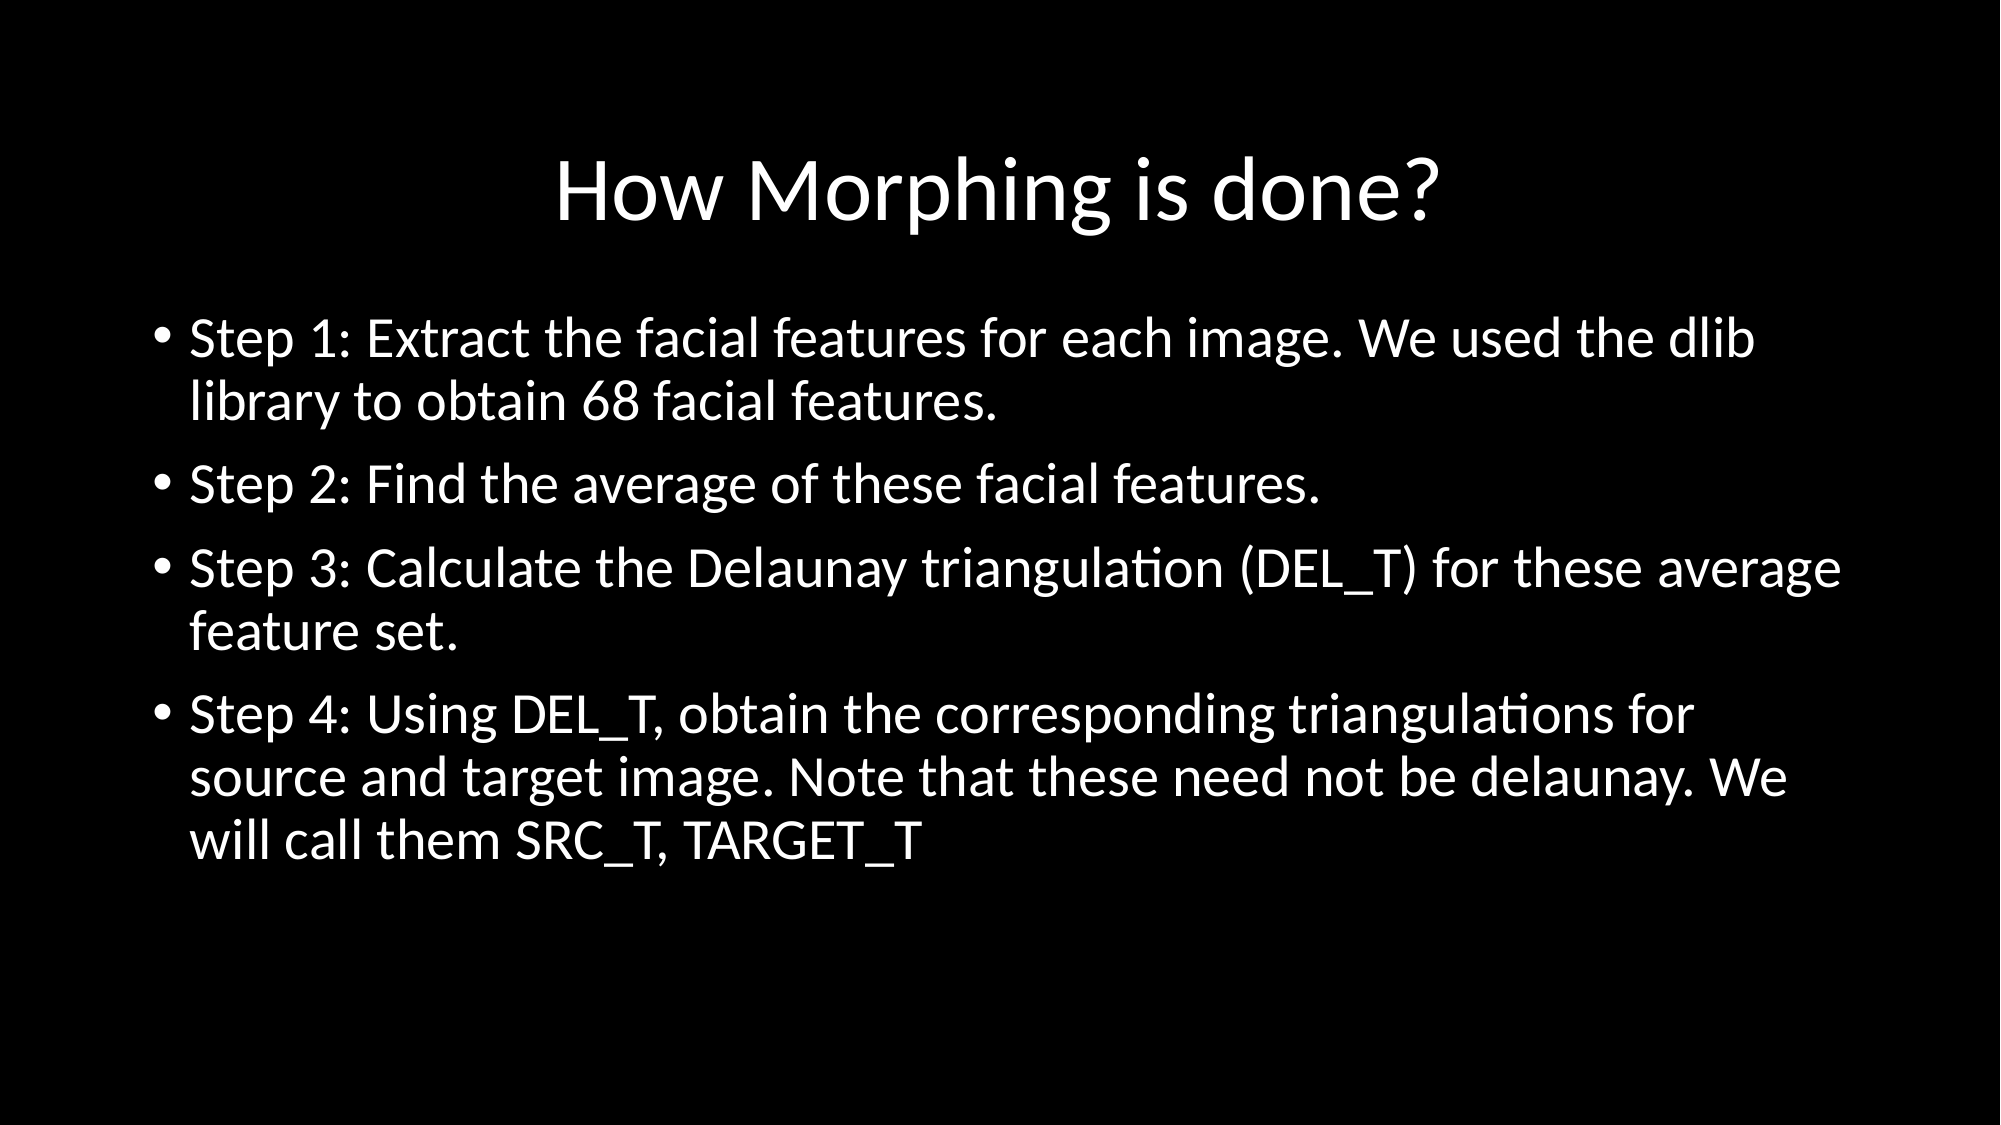

# How Morphing is done?
Step 1: Extract the facial features for each image. We used the dlib library to obtain 68 facial features.
Step 2: Find the average of these facial features.
Step 3: Calculate the Delaunay triangulation (DEL_T) for these average feature set.
Step 4: Using DEL_T, obtain the corresponding triangulations for source and target image. Note that these need not be delaunay. We will call them SRC_T, TARGET_T